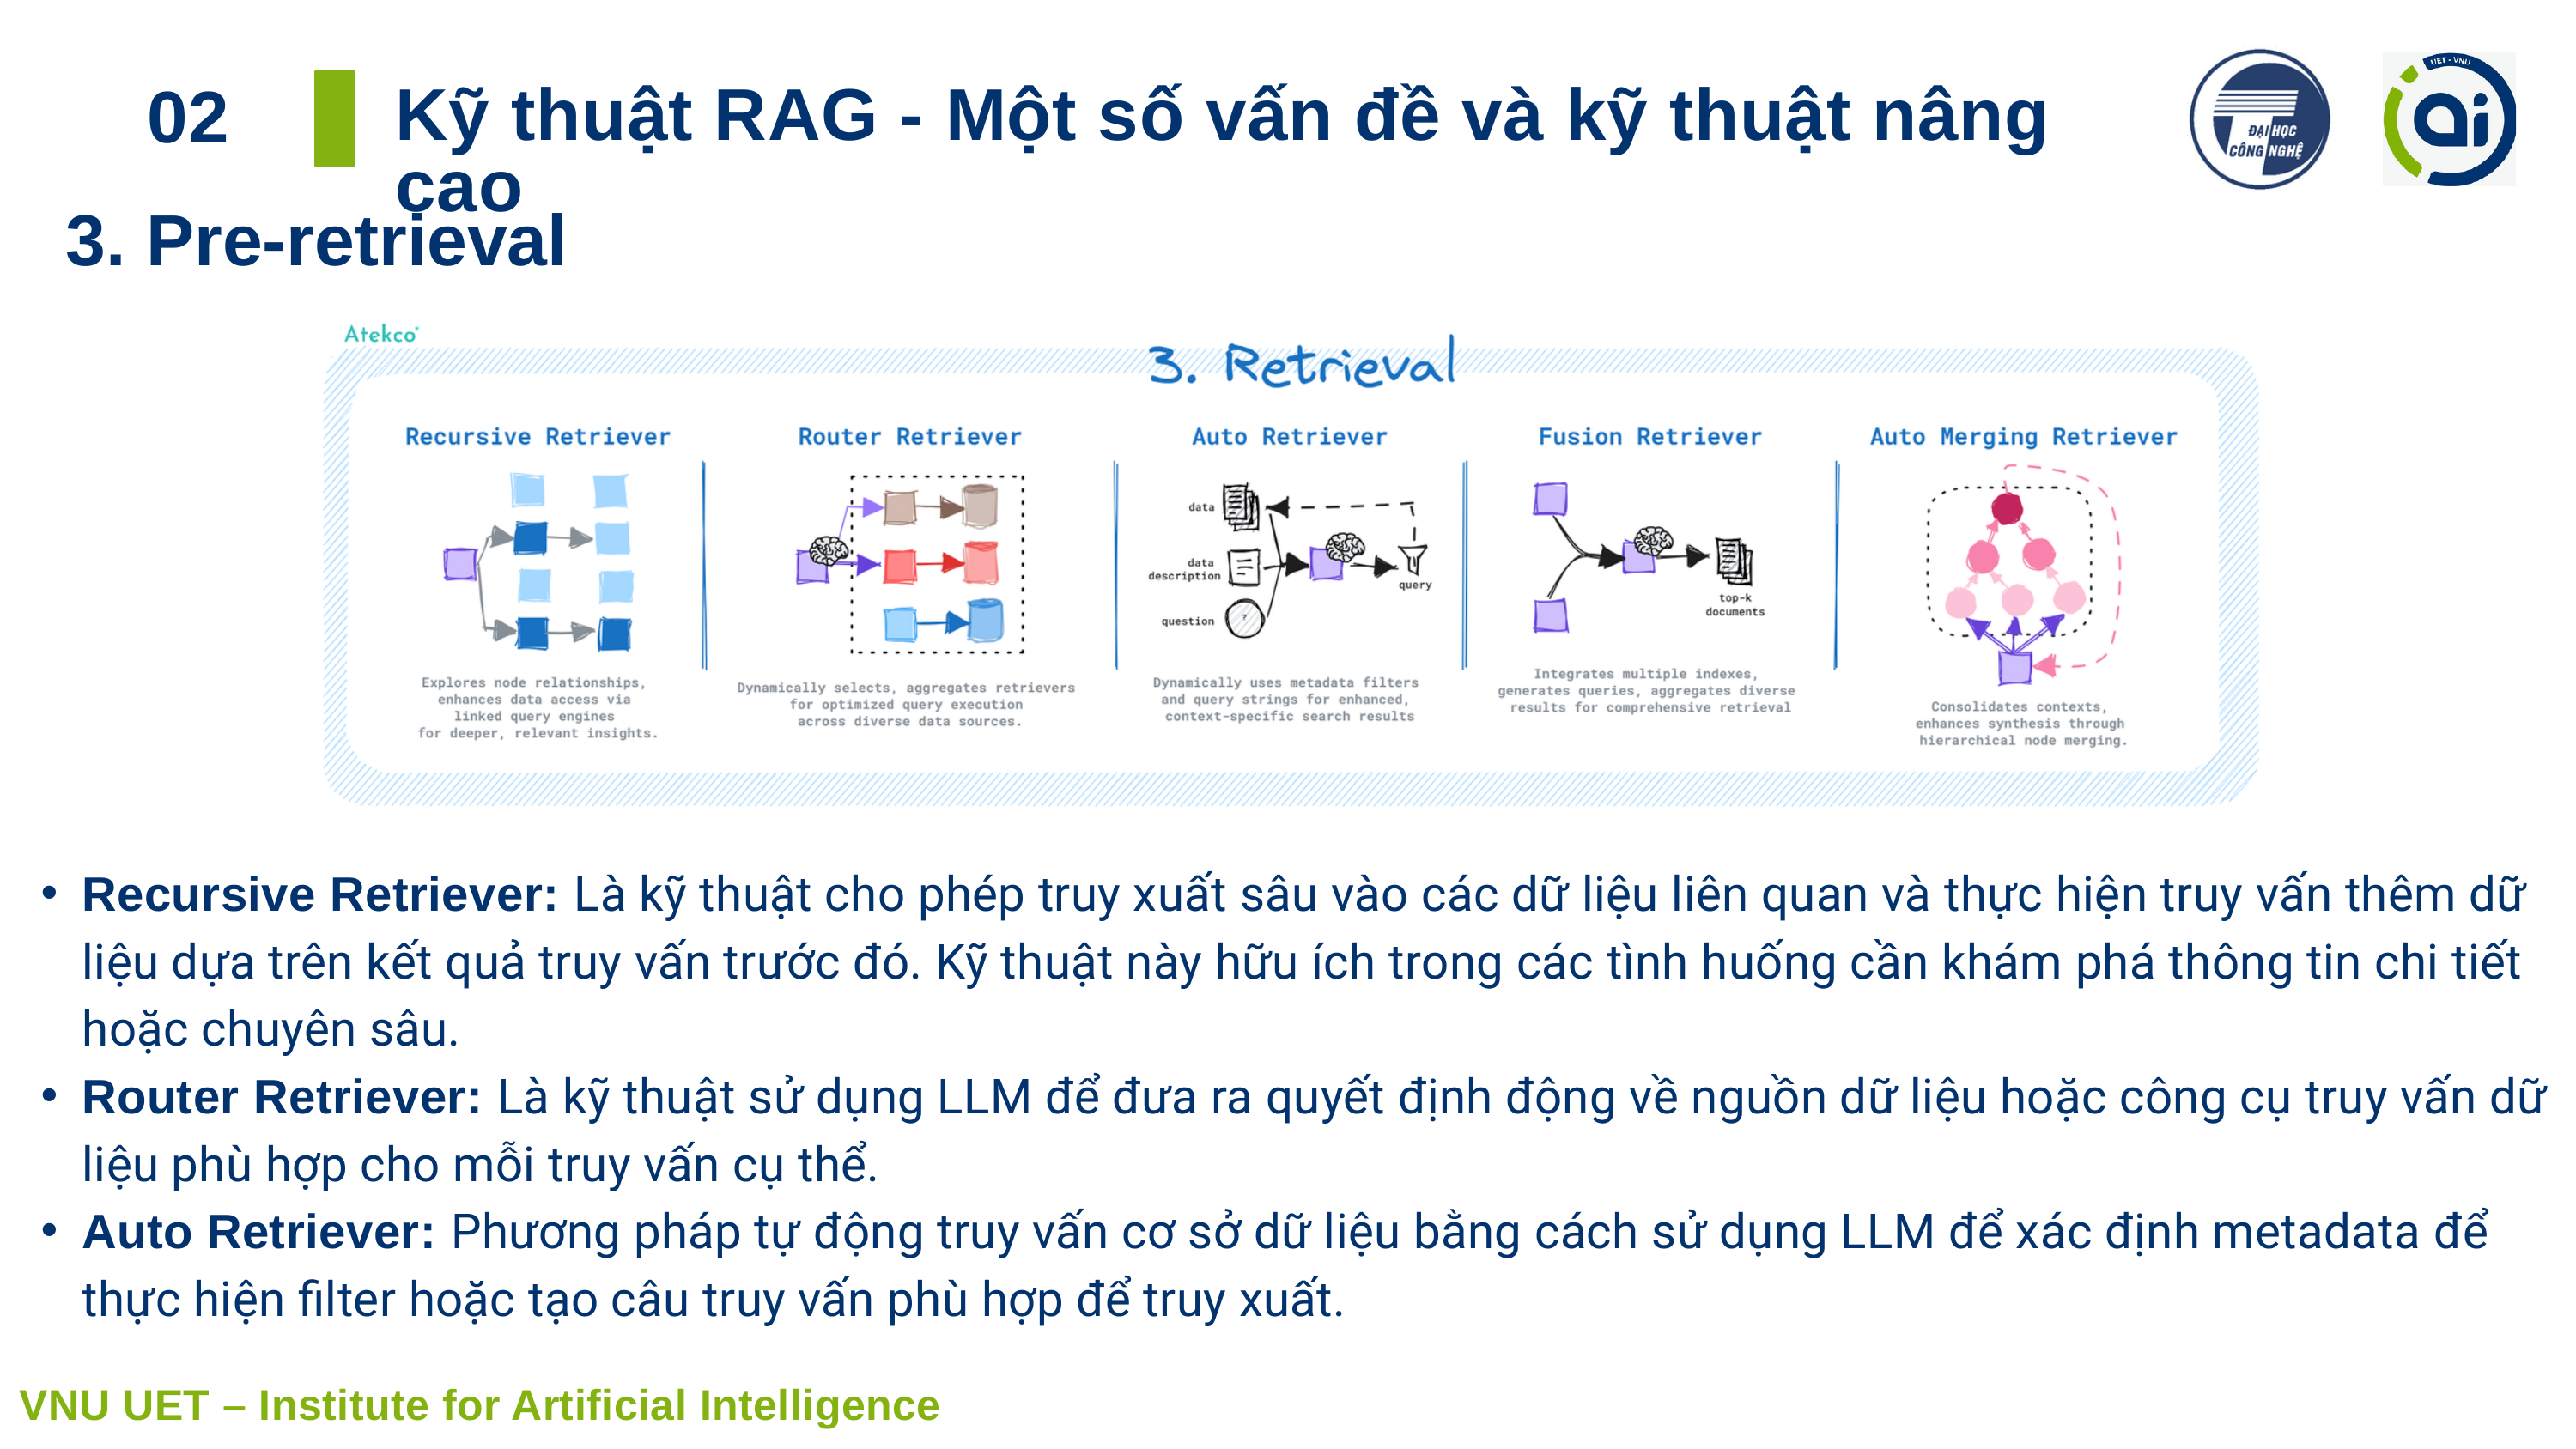

Kỹ thuật RAG - Một số vấn đề và kỹ thuật nâng cao

02

3. Pre-retrieval

Recursive Retriever: Là kỹ thuật cho phép truy xuất sâu vào các dữ liệu liên quan và thực hiện truy vấn thêm dữ liệu dựa trên kết quả truy vấn trước đó. Kỹ thuật này hữu ích trong các tình huống cần khám phá thông tin chi tiết hoặc chuyên sâu.
Router Retriever: Là kỹ thuật sử dụng LLM để đưa ra quyết định động về nguồn dữ liệu hoặc công cụ truy vấn dữ liệu phù hợp cho mỗi truy vấn cụ thể.
Auto Retriever: Phương pháp tự động truy vấn cơ sở dữ liệu bằng cách sử dụng LLM để xác định metadata để thực hiện filter hoặc tạo câu truy vấn phù hợp để truy xuất.

 VNU UET – Institute for Artificial Intelligence